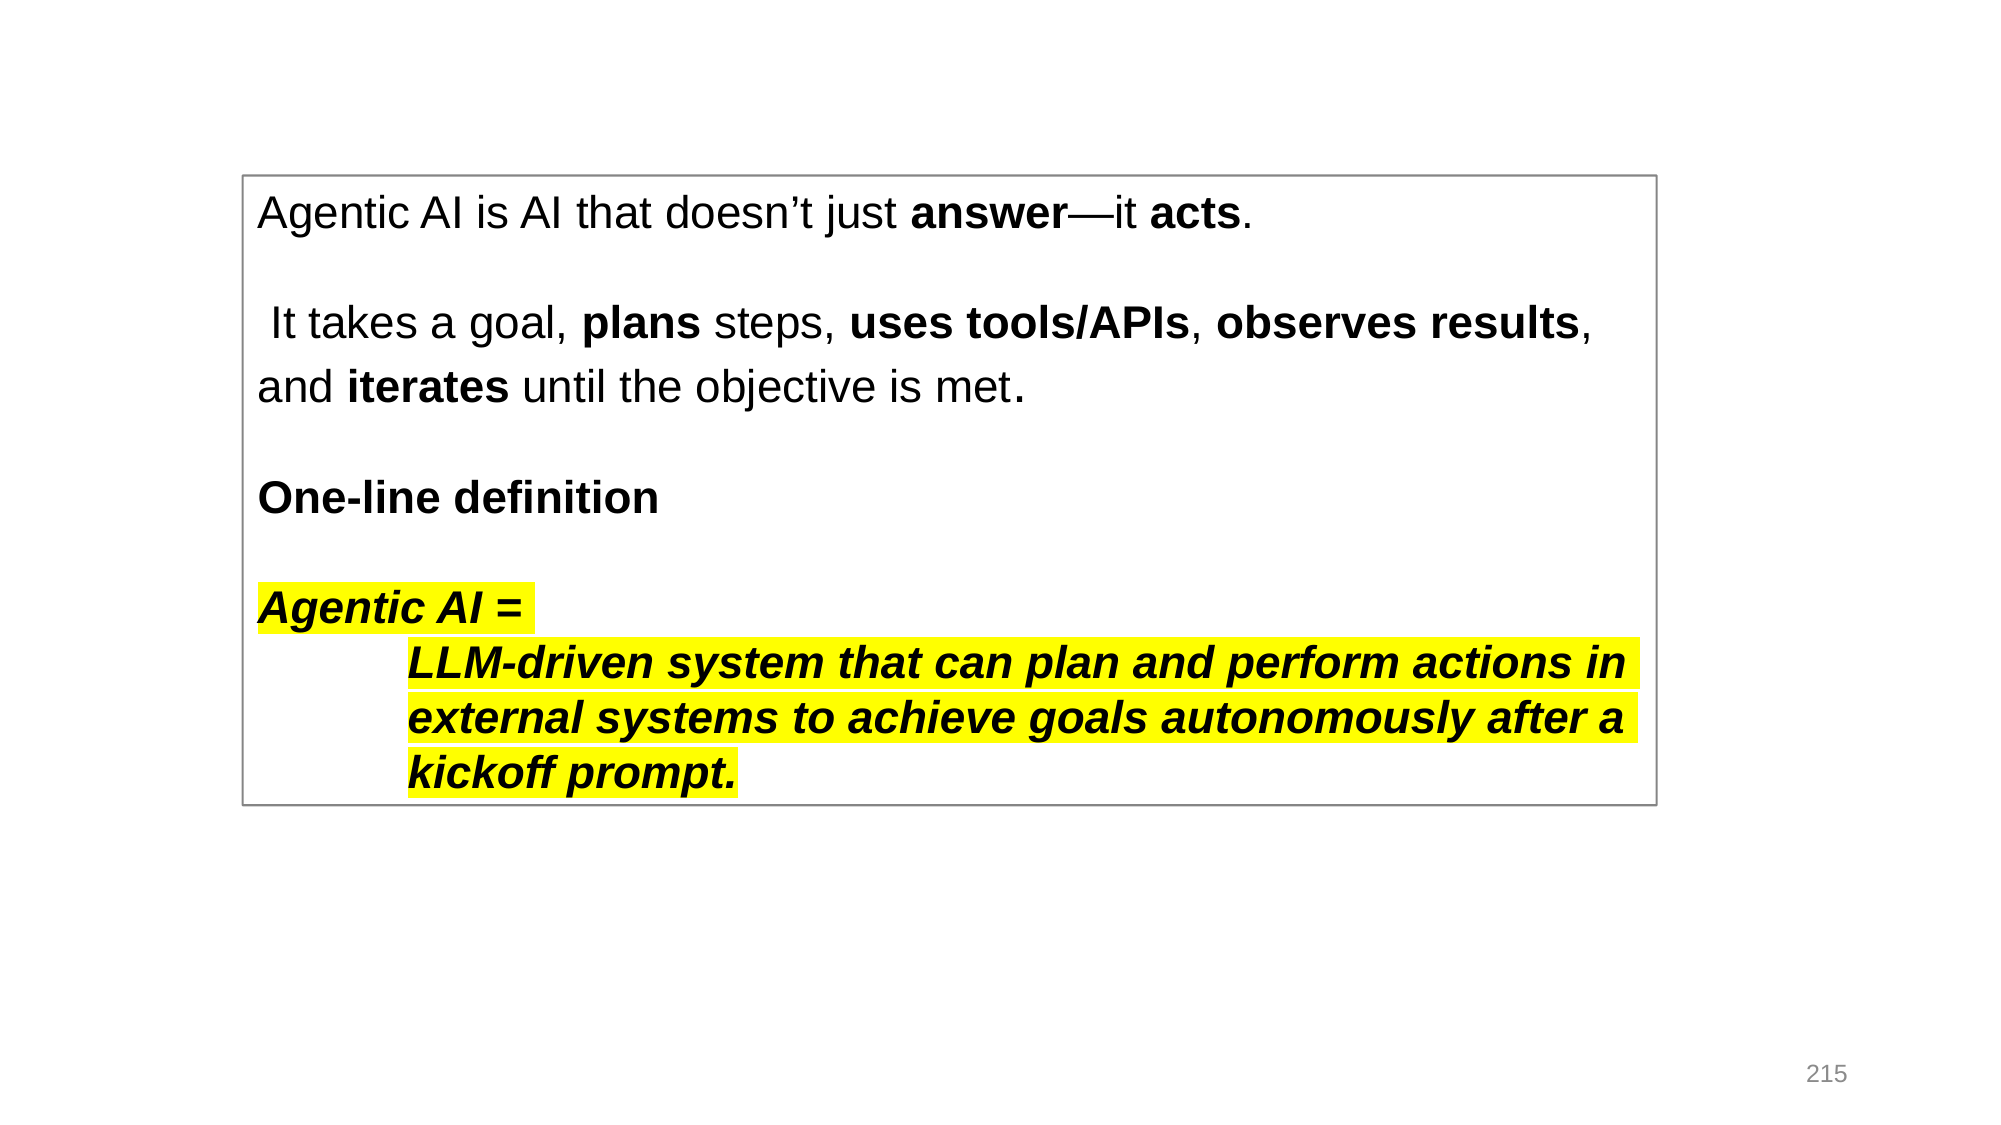

Agentic AI is AI that doesn’t just answer—it acts.

 It takes a goal, plans steps, uses tools/APIs, observes results, and iterates until the objective is met.

One-line definition

Agentic AI =
	LLM-driven system that can plan and perform actions in 	external systems to achieve goals autonomously after a 	kickoff prompt.
215